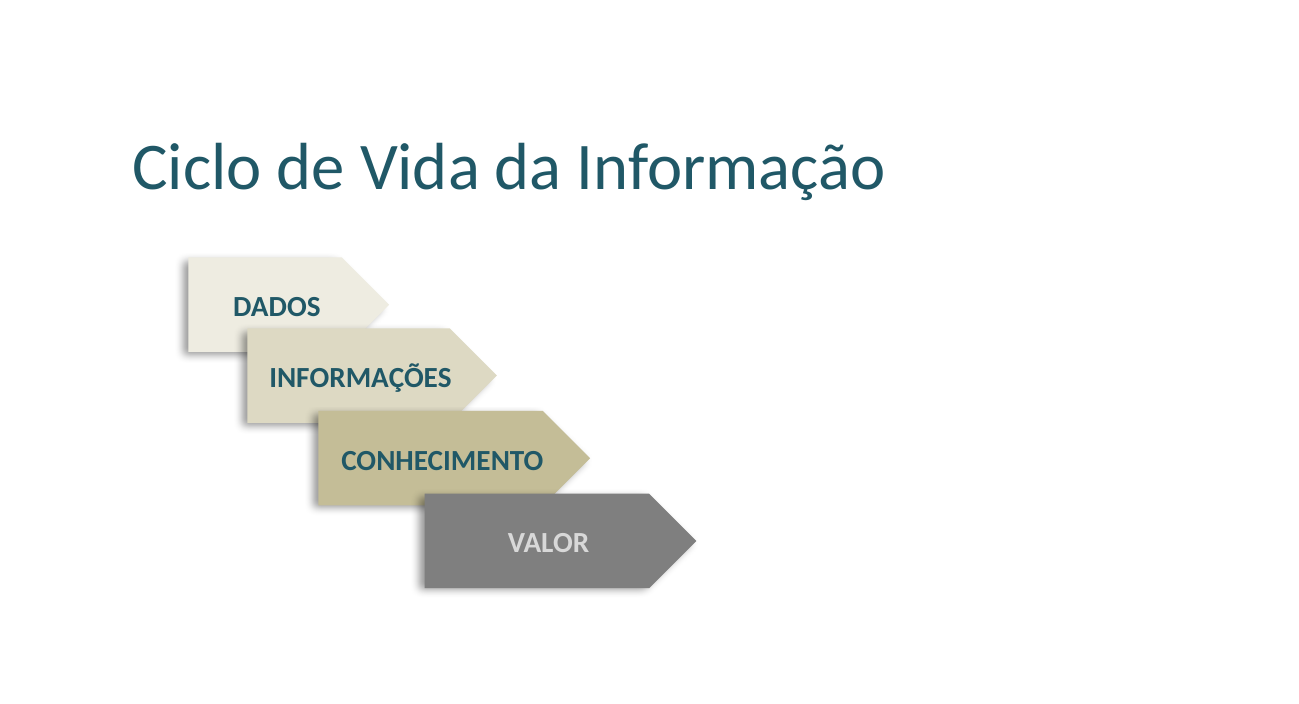

Ciclo de Vida da Informação
DADOS
INFORMAÇÕES
CONHECIMENTO
VALOR